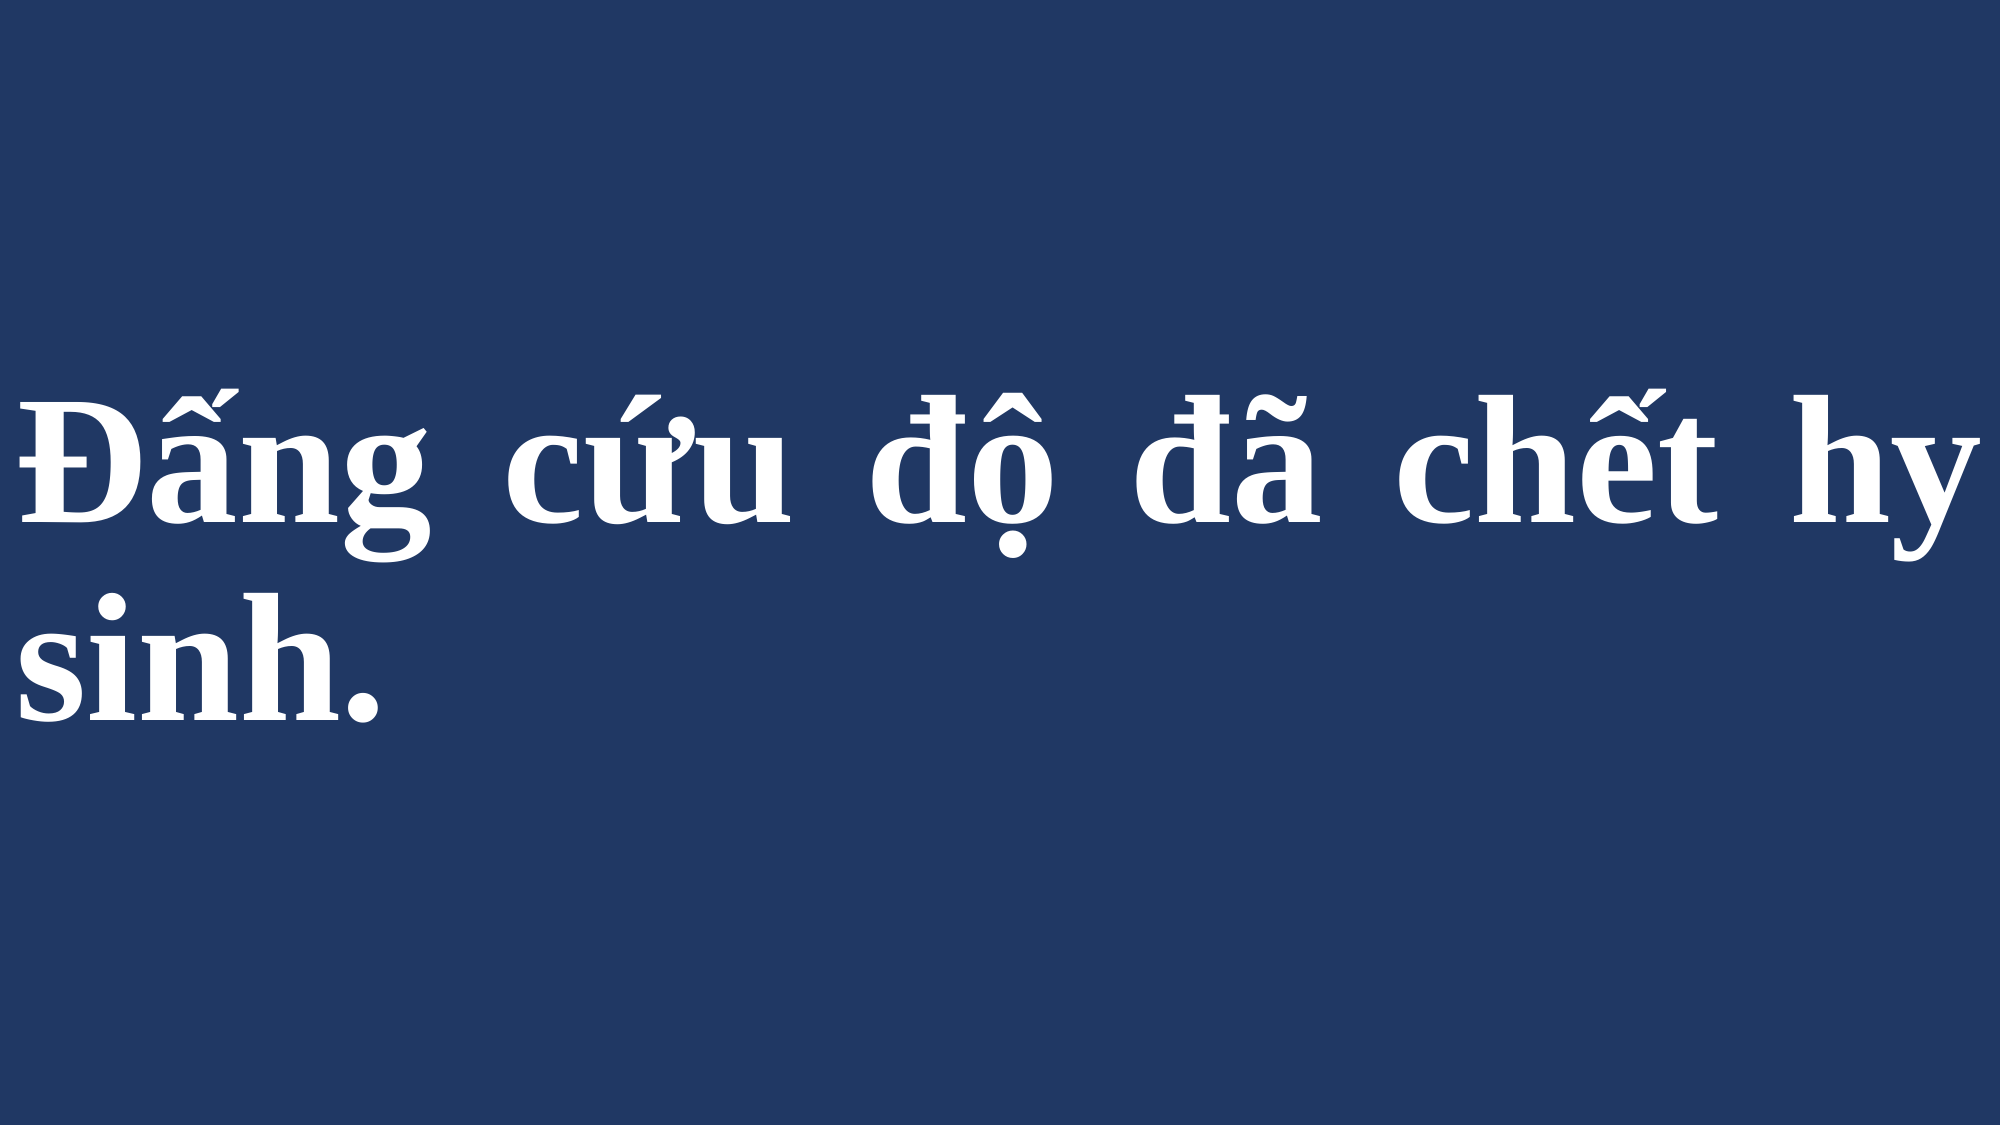

# Đấng cứu độ đã chết hy sinh.